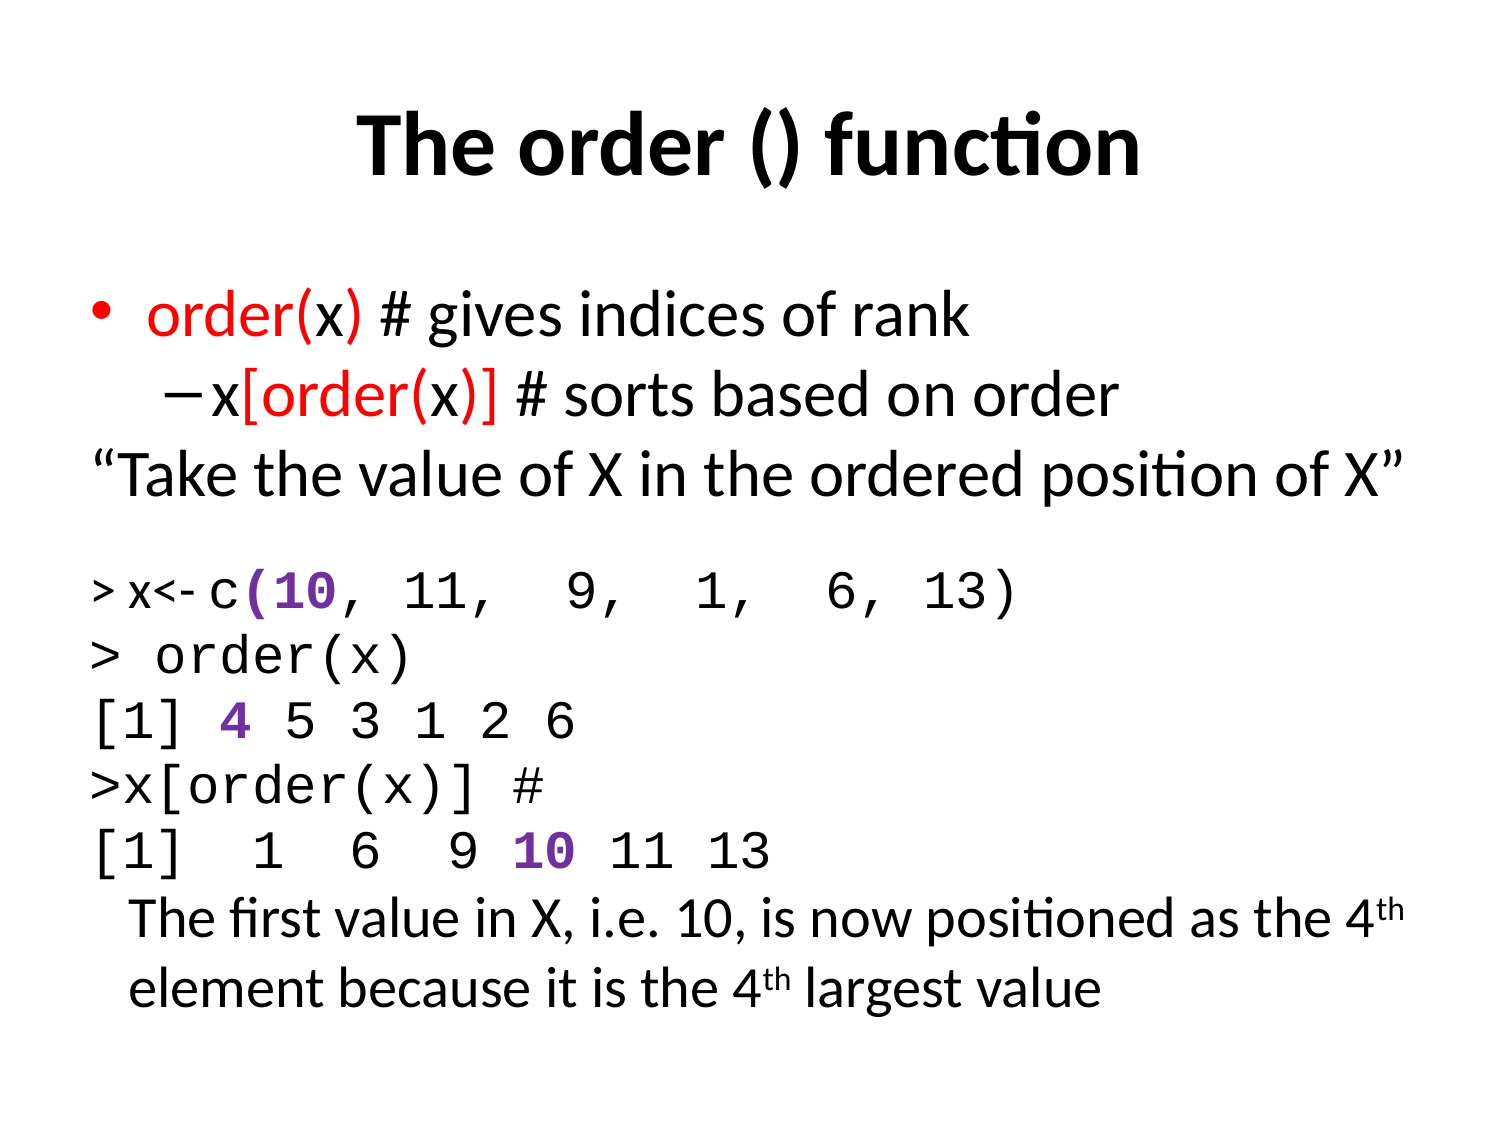

The order () function
order(x) # gives indices of rank
x[order(x)] # sorts based on order
“Take the value of X in the ordered position of X”

> x<- c(10, 11,  9,  1,  6, 13)
> order(x)
[1] 4 5 3 1 2 6
>x[order(x)] #
[1]  1  6  9 10 11 13
The first value in X, i.e. 10, is now positioned as the 4th element because it is the 4th largest value